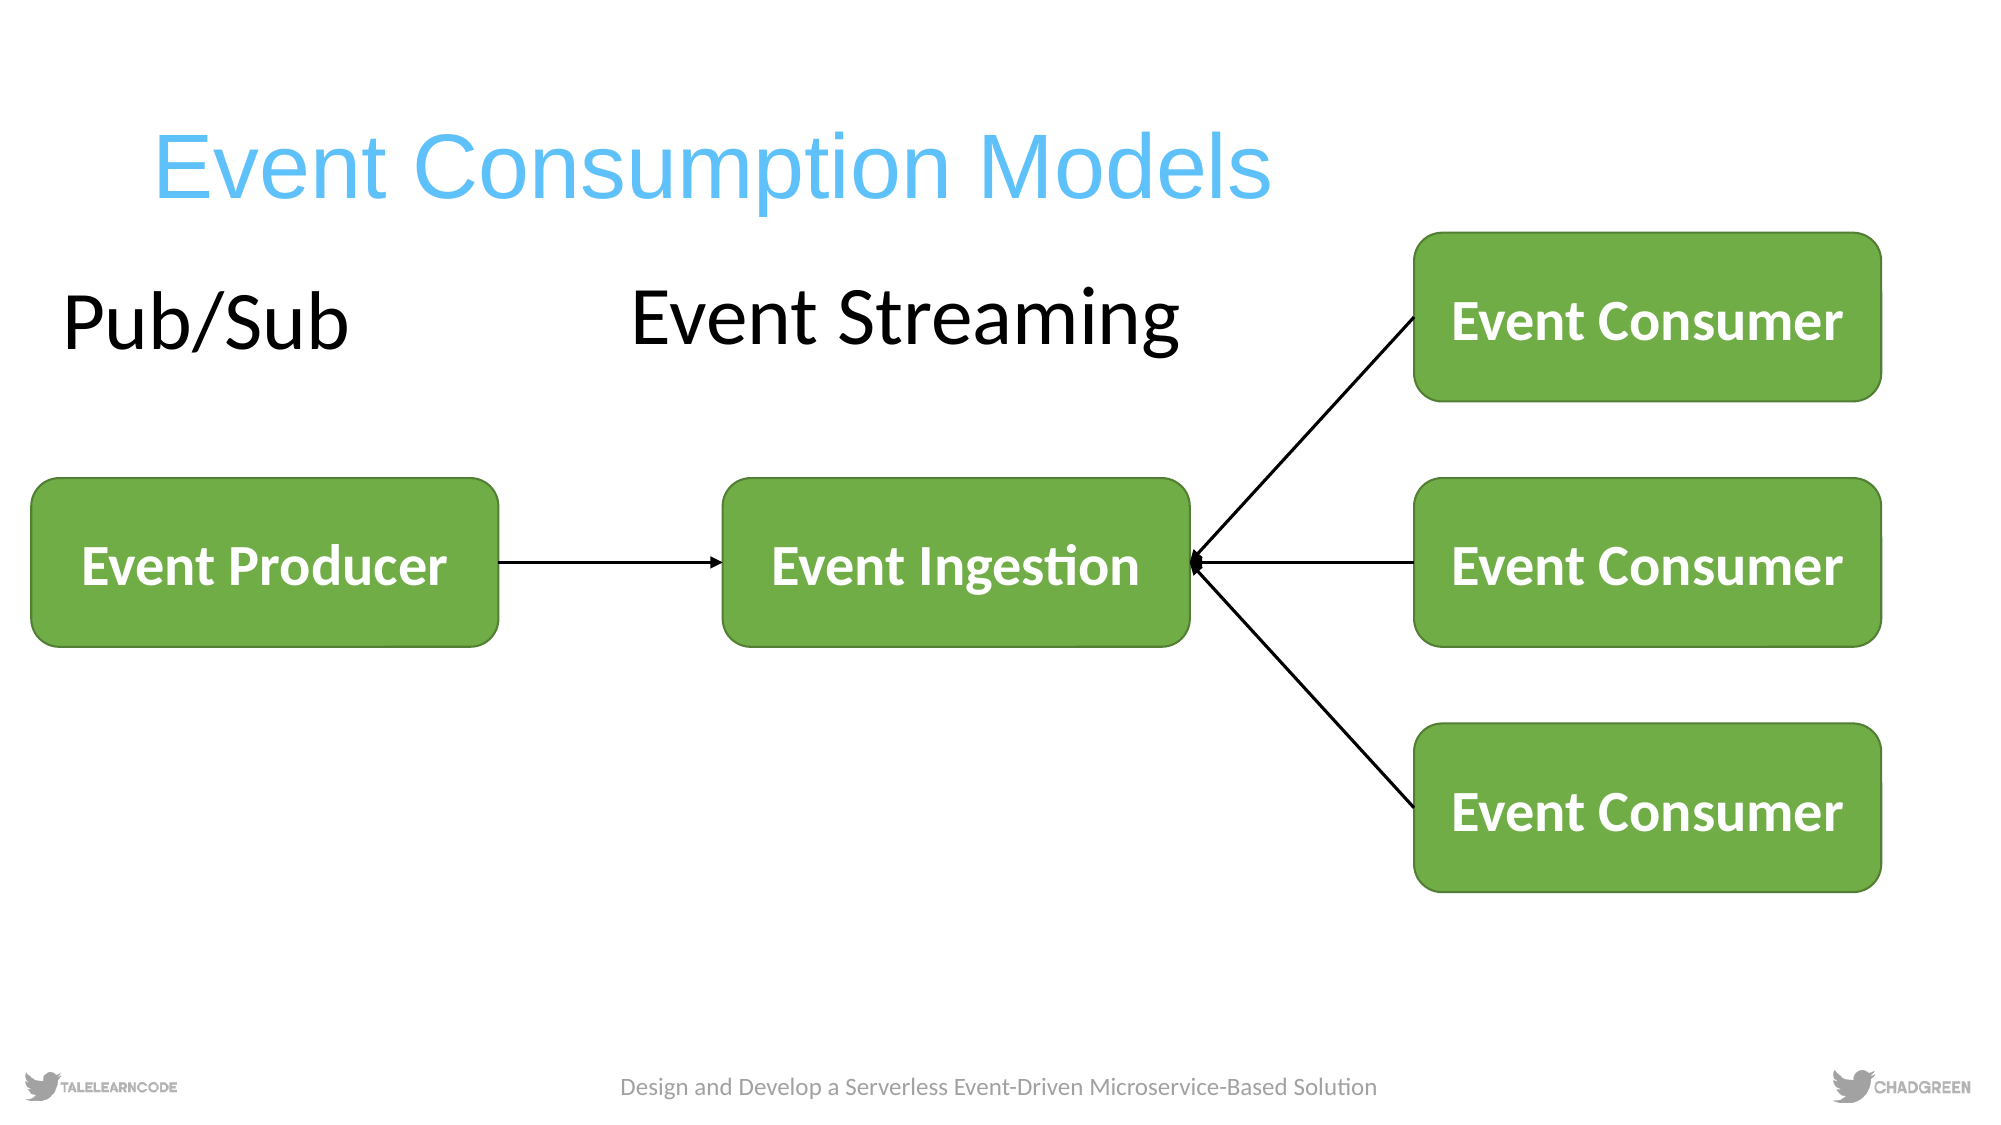

# Event Consumption Models
Event Consumer
Event Streaming
Pub/Sub
Event Producer
Event Ingestion
Event Consumer
Event Consumer